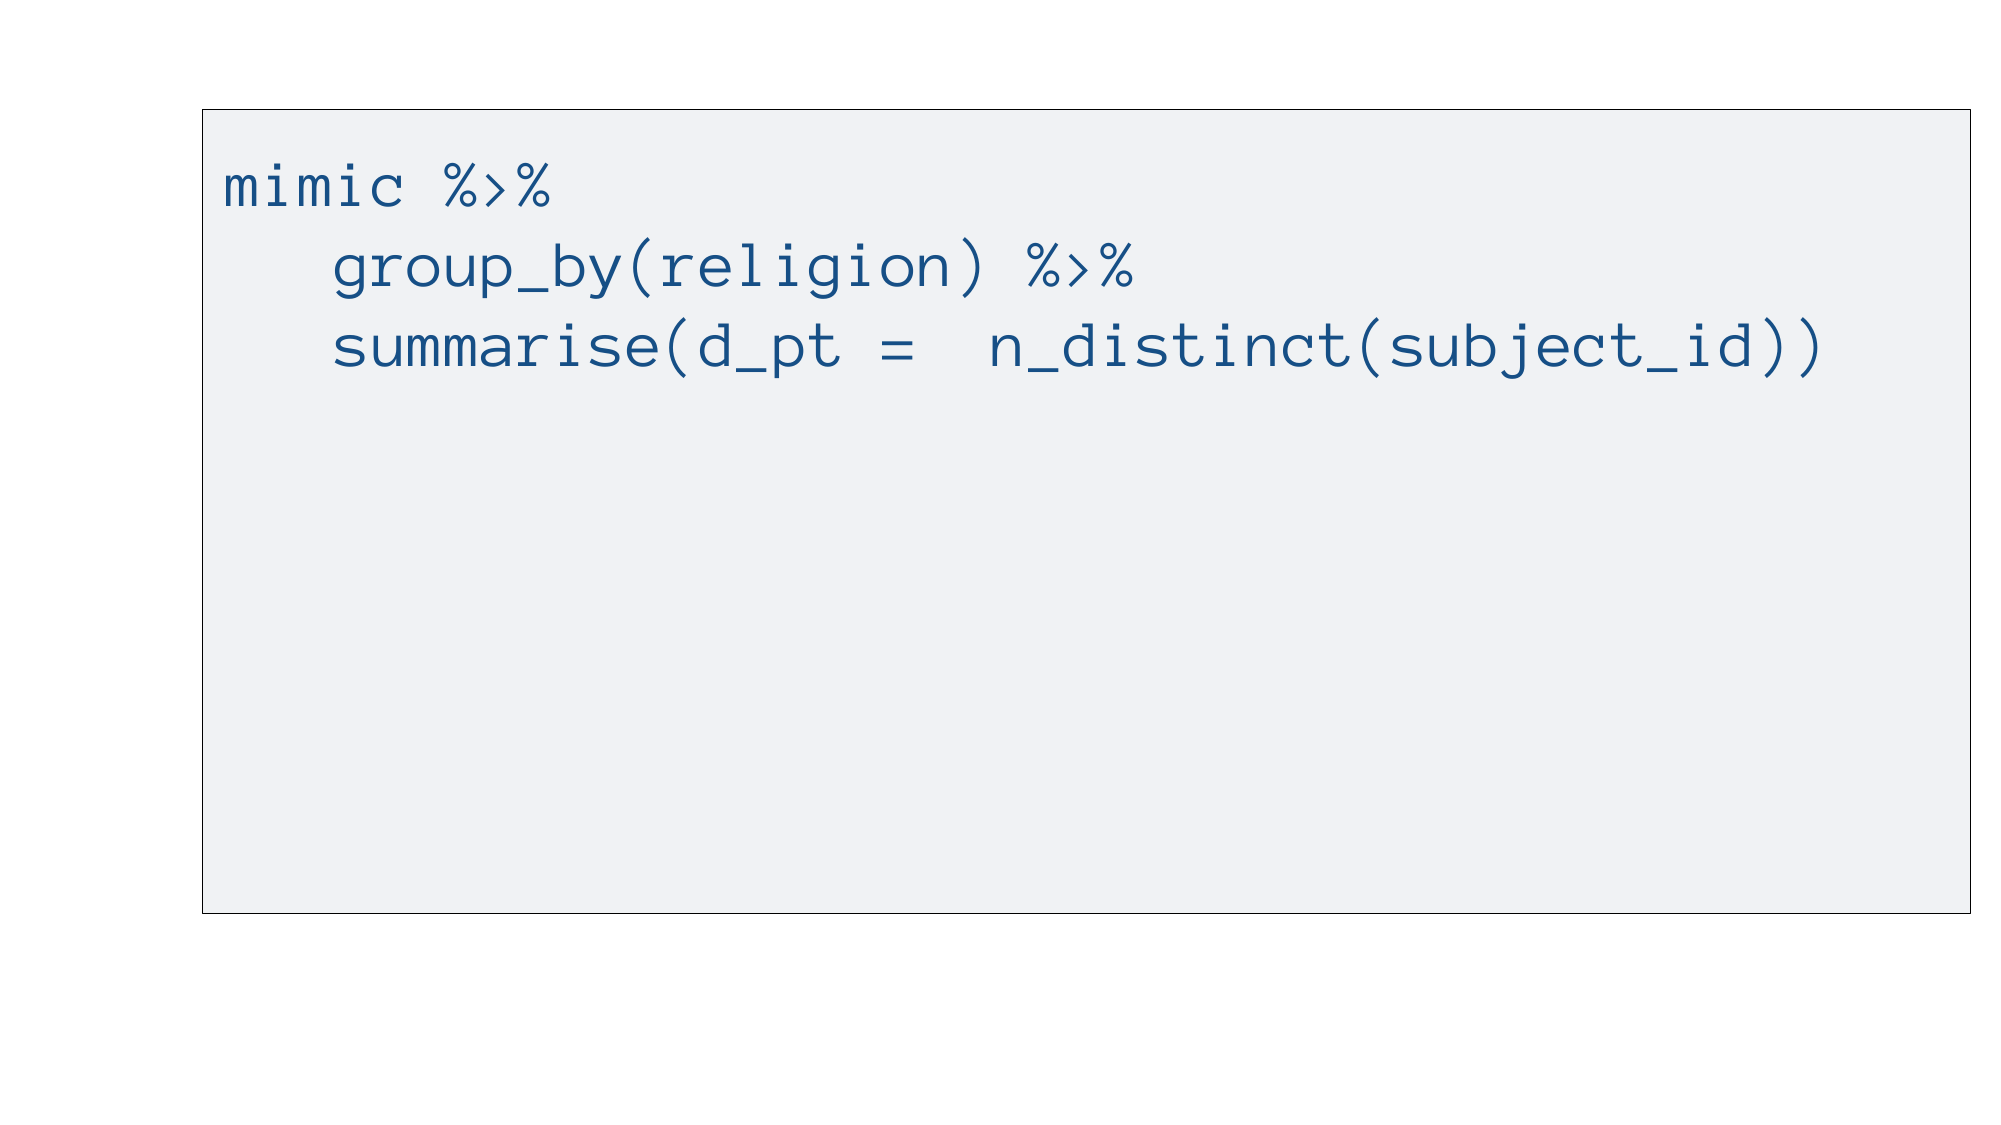

# mimic %>% group_by(religion) %>% summarise(d_pt =  n_distinct(subject_id))